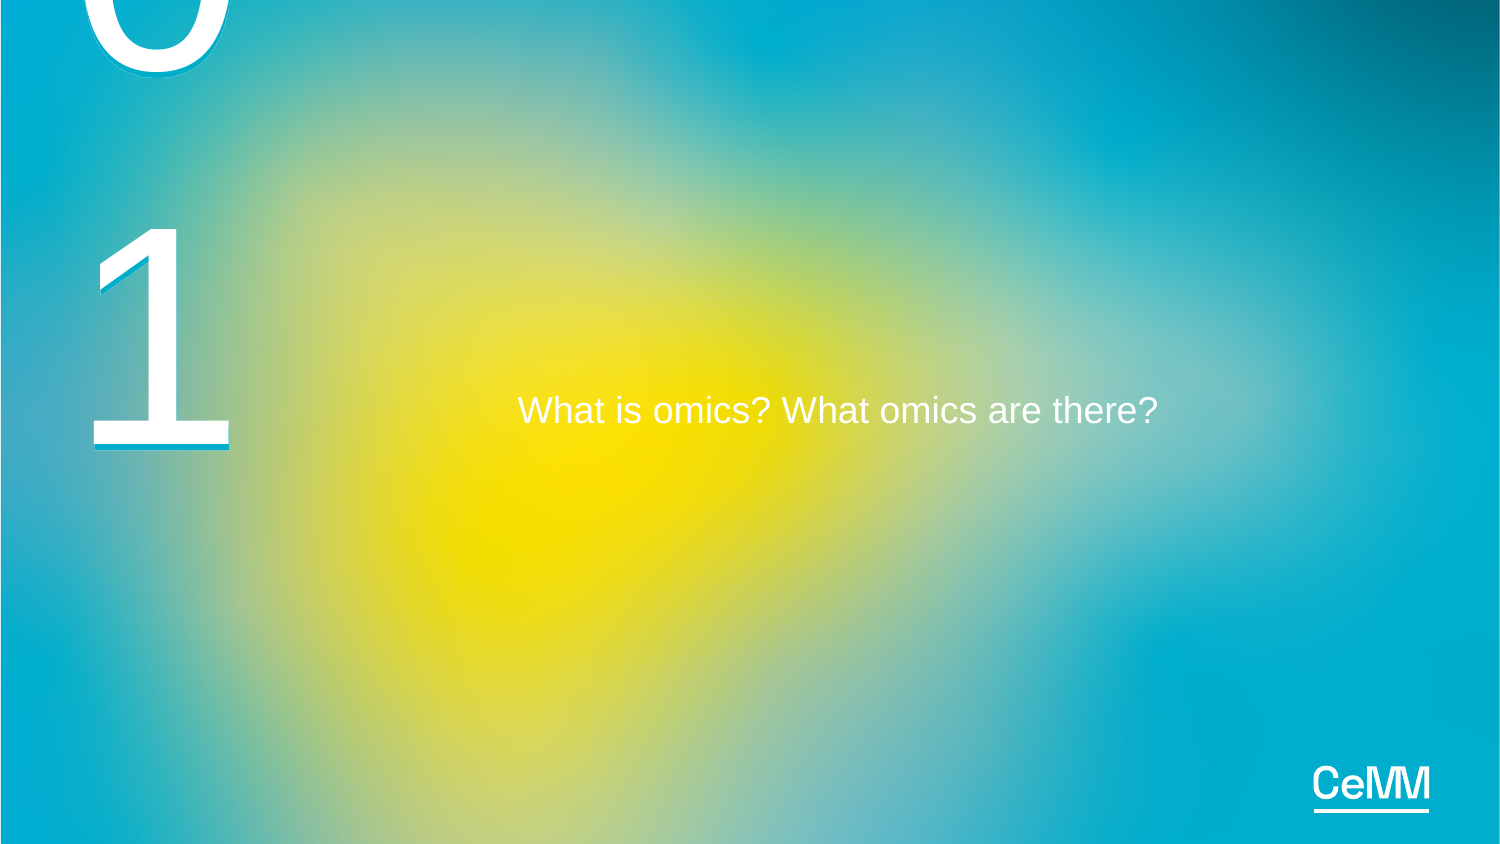

# 01
What is omics? What omics are there?